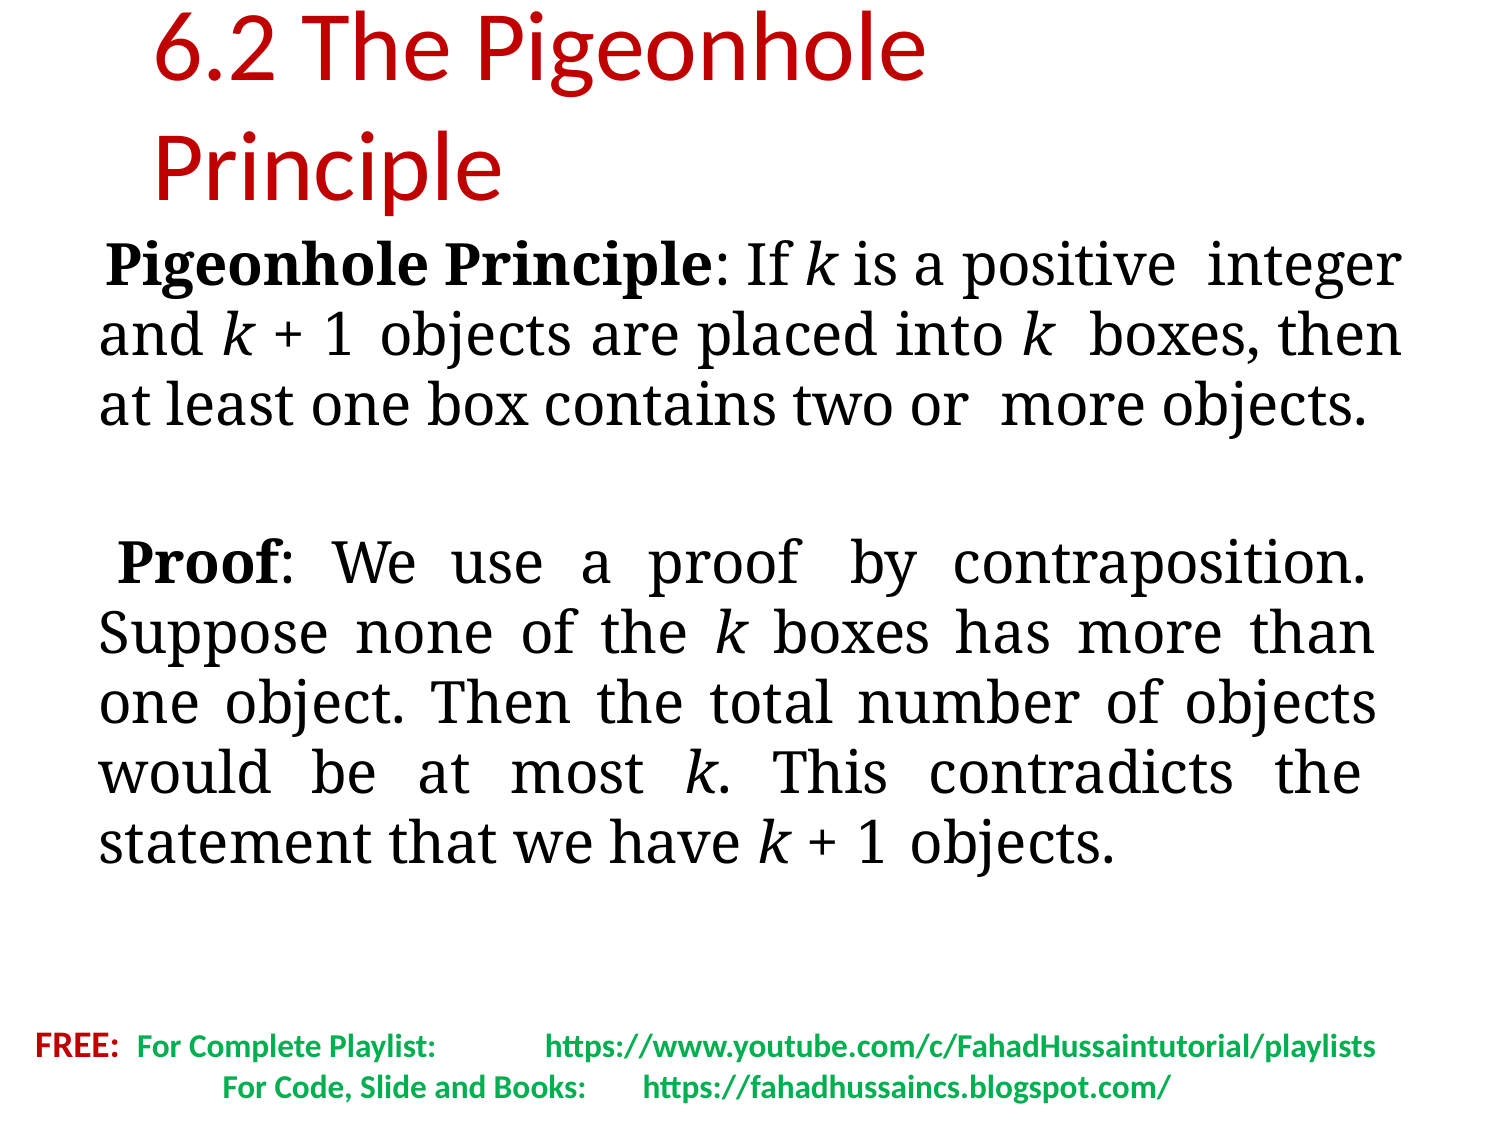

# 6.2 The Pigeonhole Principle
Pigeonhole Principle: If k is a positive  integer and k + 1 objects are placed into k  boxes, then at least one box contains two or  more objects.

Proof: We use a proof by contraposition.  Suppose none of the k boxes has more than  one object. Then the total number of objects  would be at most k. This contradicts the  statement that we have k + 1 objects.
FREE:  For Complete Playlist: 	        https://www.youtube.com/c/FahadHussaintutorial/playlists
	     For Code, Slide and Books:	 https://fahadhussaincs.blogspot.com/